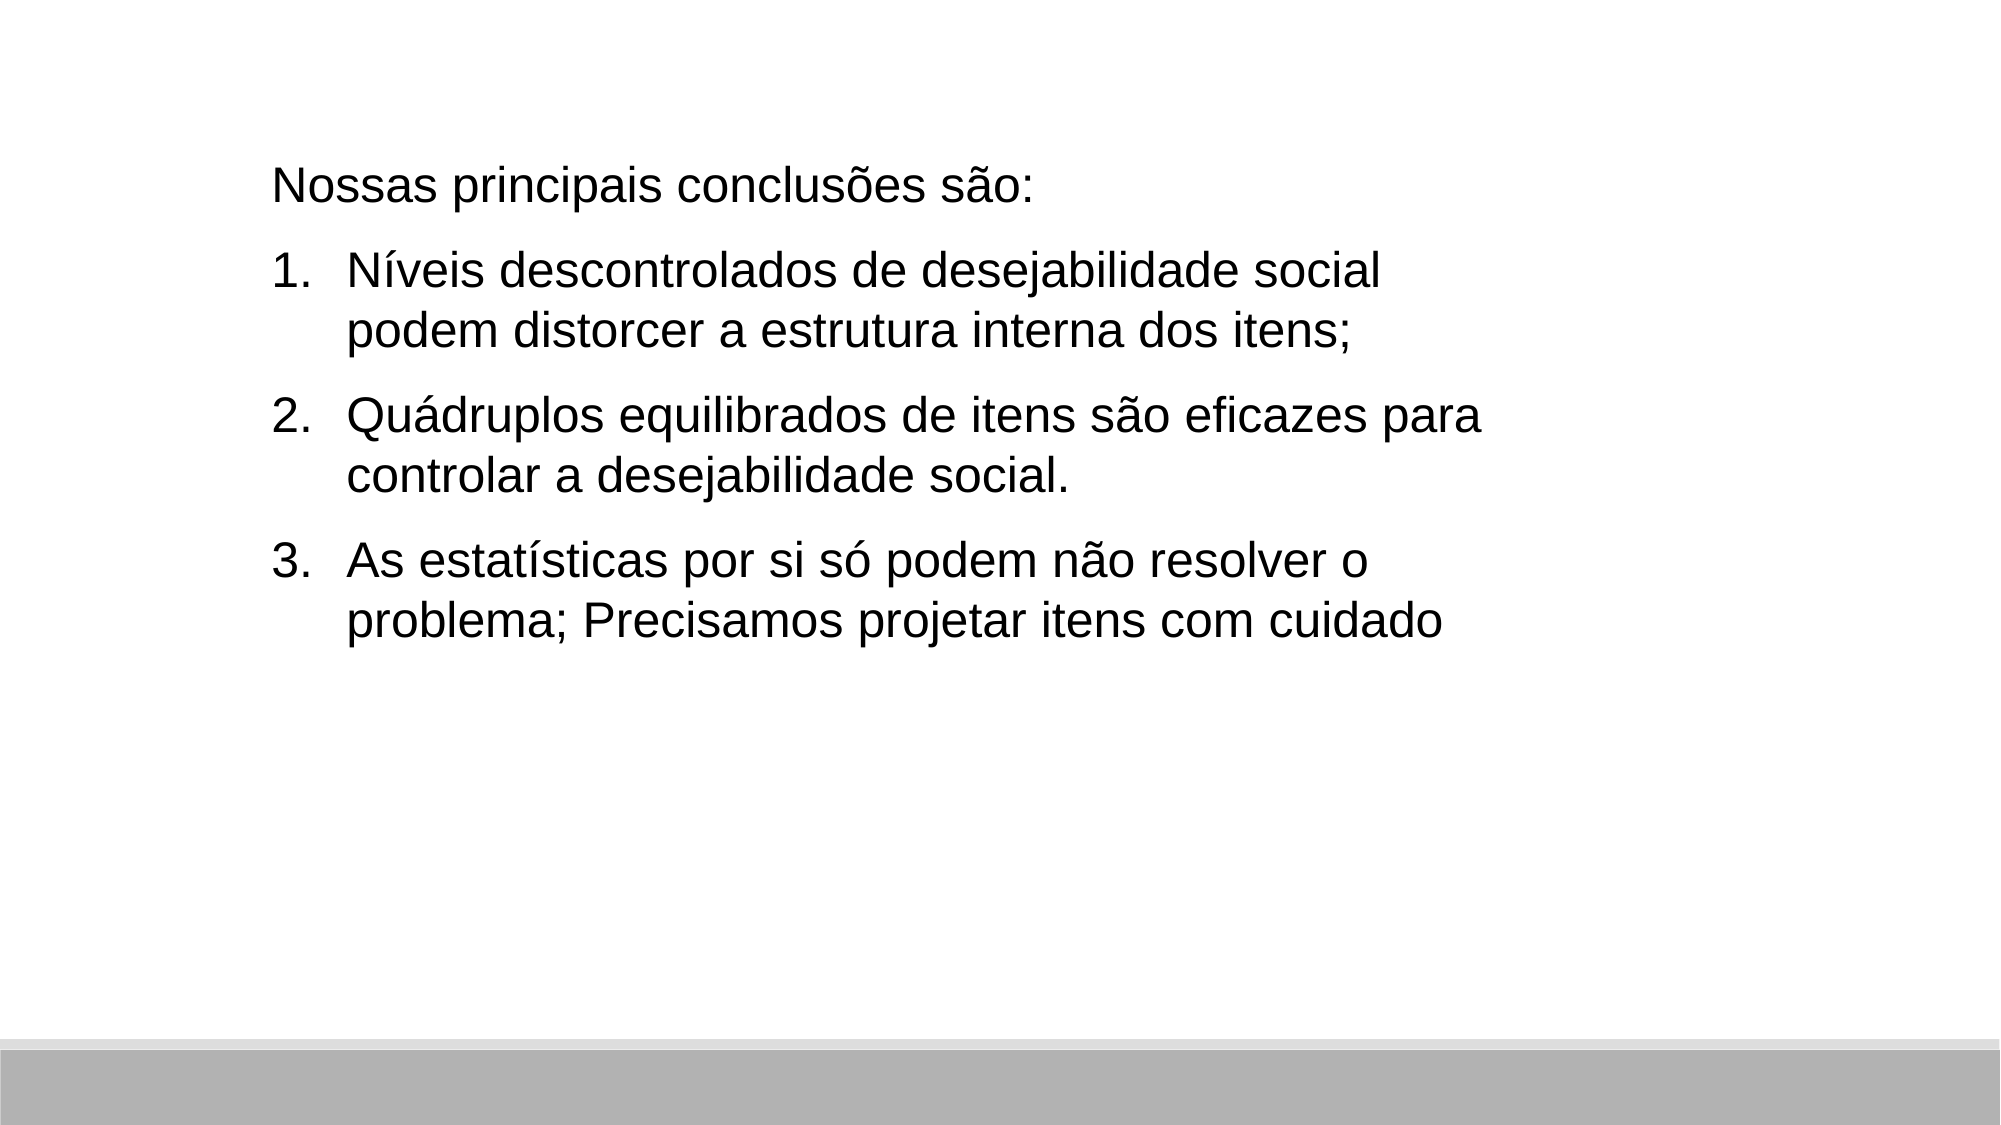

Nossas principais conclusões são:
Níveis descontrolados de desejabilidade social podem distorcer a estrutura interna dos itens;
Quádruplos equilibrados de itens são eficazes para controlar a desejabilidade social.
As estatísticas por si só podem não resolver o problema; Precisamos projetar itens com cuidado